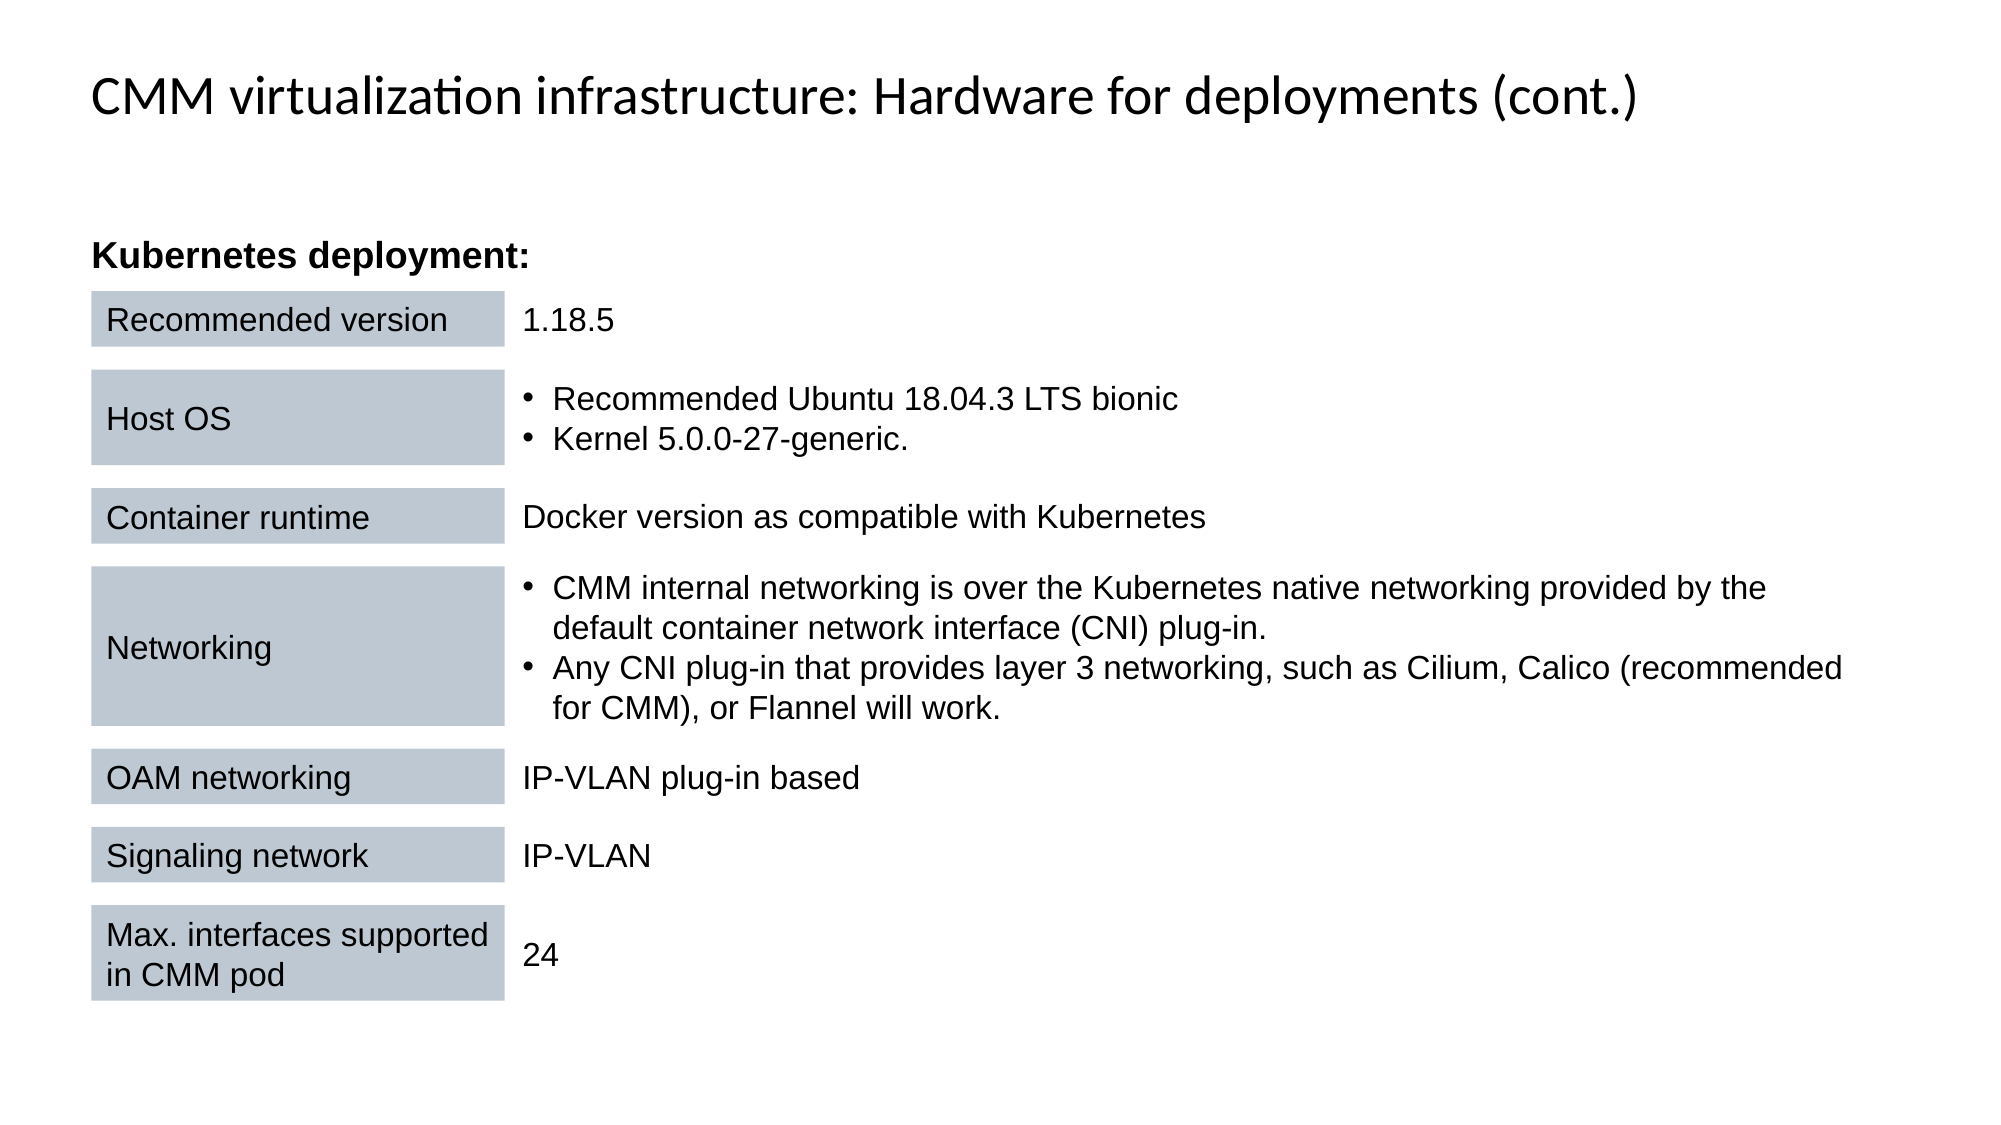

# CMM virtualization infrastructure: Hardware for deployments (cont.)
Kubernetes deployment:

Recommended version
1.18.5
Recommended Ubuntu 18.04.3 LTS bionic
Kernel 5.0.0-27-generic.
Host OS
Container runtime
Docker version as compatible with Kubernetes
Networking
CMM internal networking is over the Kubernetes native networking provided by the default container network interface (CNI) plug-in.
Any CNI plug-in that provides layer 3 networking, such as Cilium, Calico (recommended for CMM), or Flannel will work.
OAM networking
IP-VLAN plug-in based
Signaling network
IP-VLAN
Max. interfaces supported in CMM pod
24